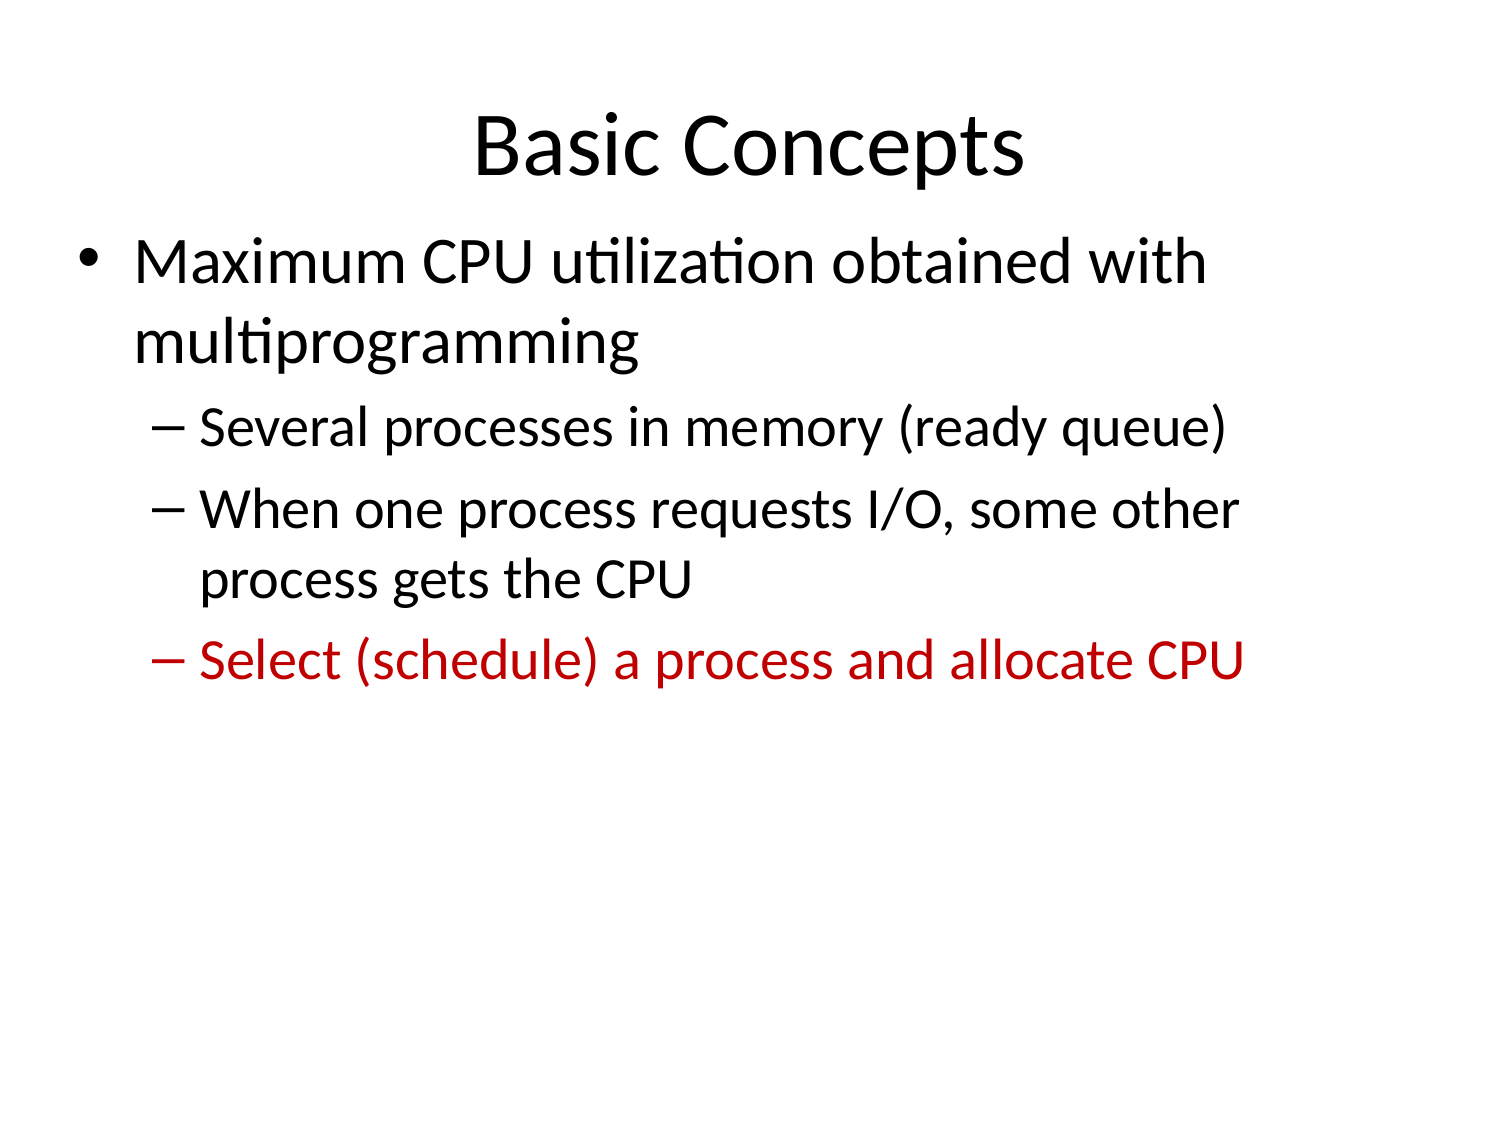

# Basic Concepts
Maximum CPU utilization obtained with multiprogramming
Several processes in memory (ready queue)
When one process requests I/O, some other process gets the CPU
Select (schedule) a process and allocate CPU